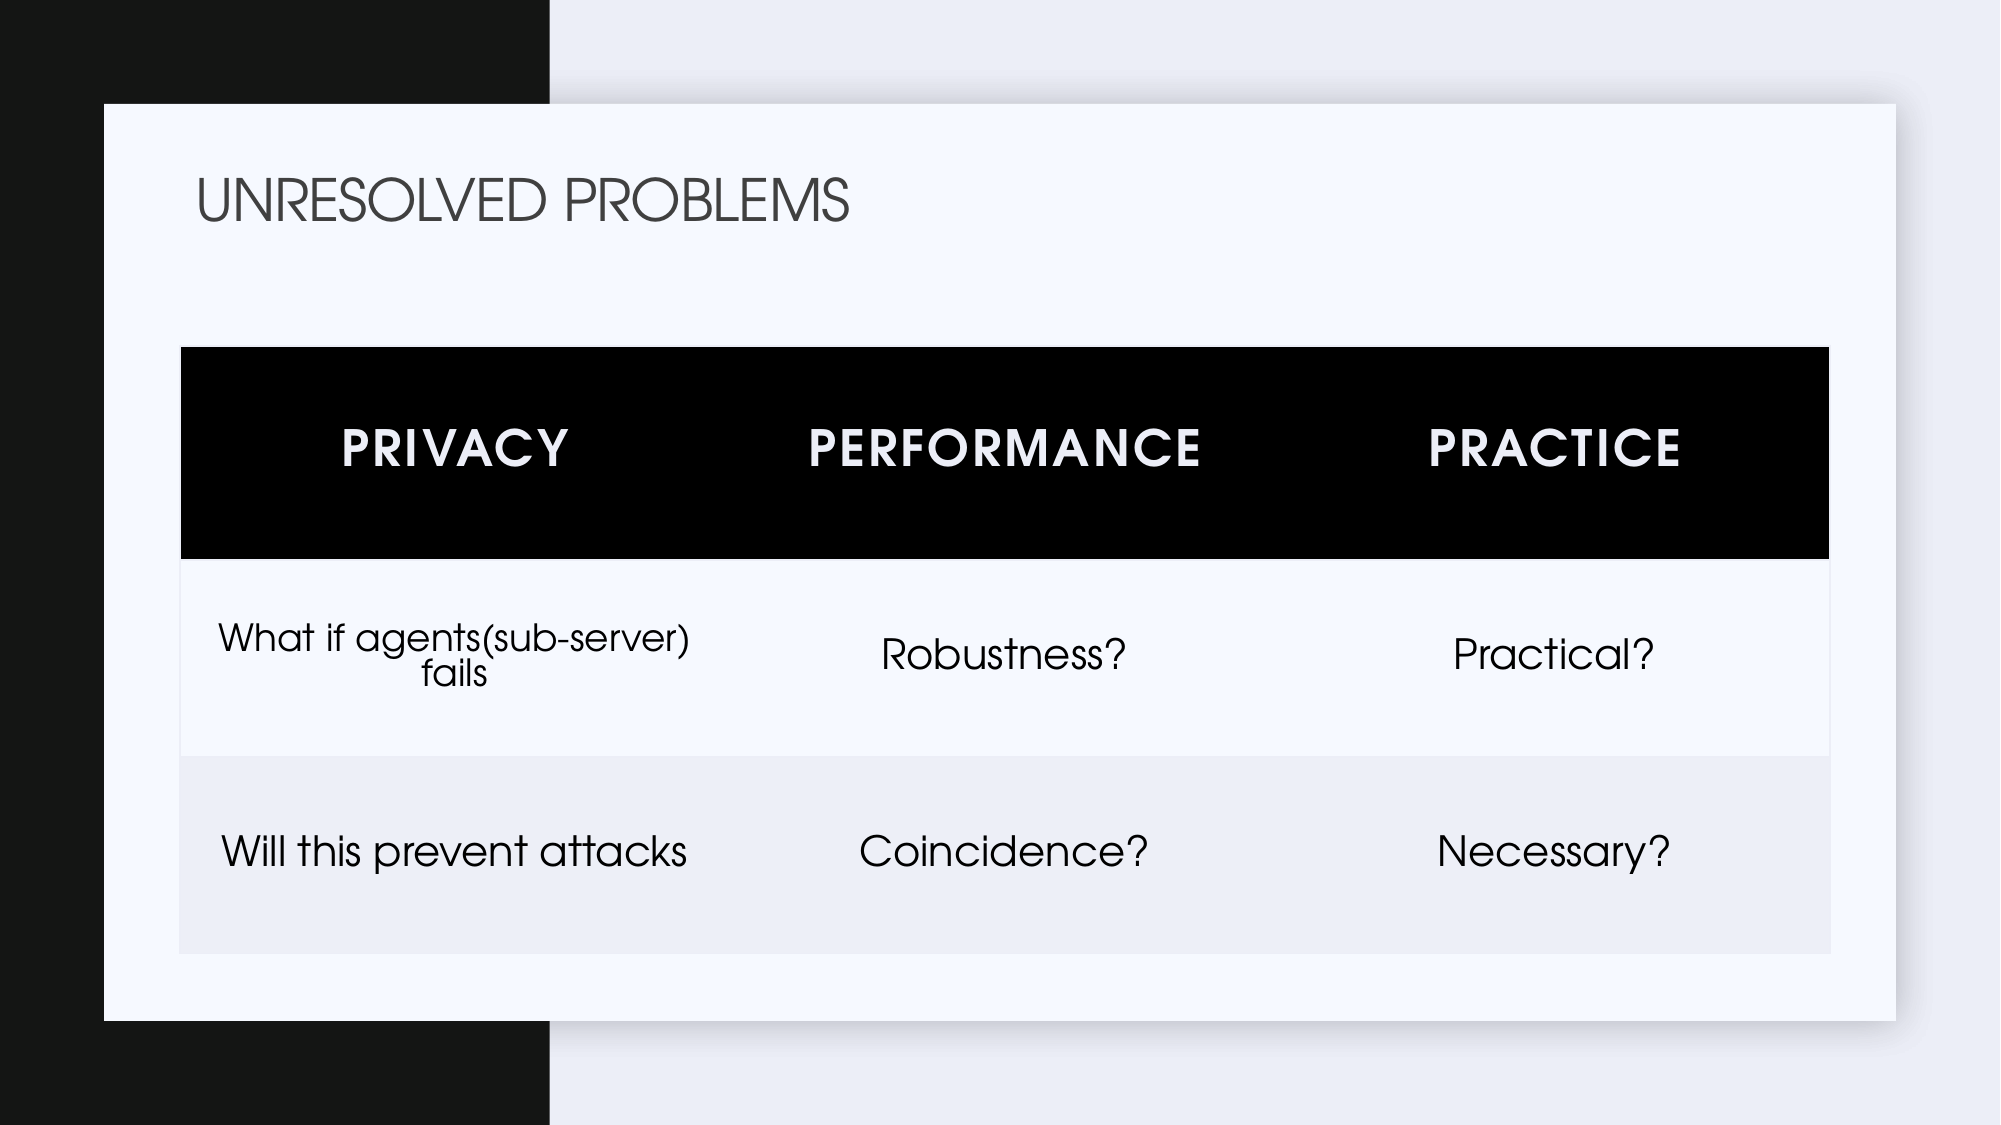

# Unresolved problems
| privacy | Performance | Practice |
| --- | --- | --- |
| What if agents(sub-server) fails | Robustness? | Practical? |
| Will this prevent attacks | Coincidence? | Necessary? |